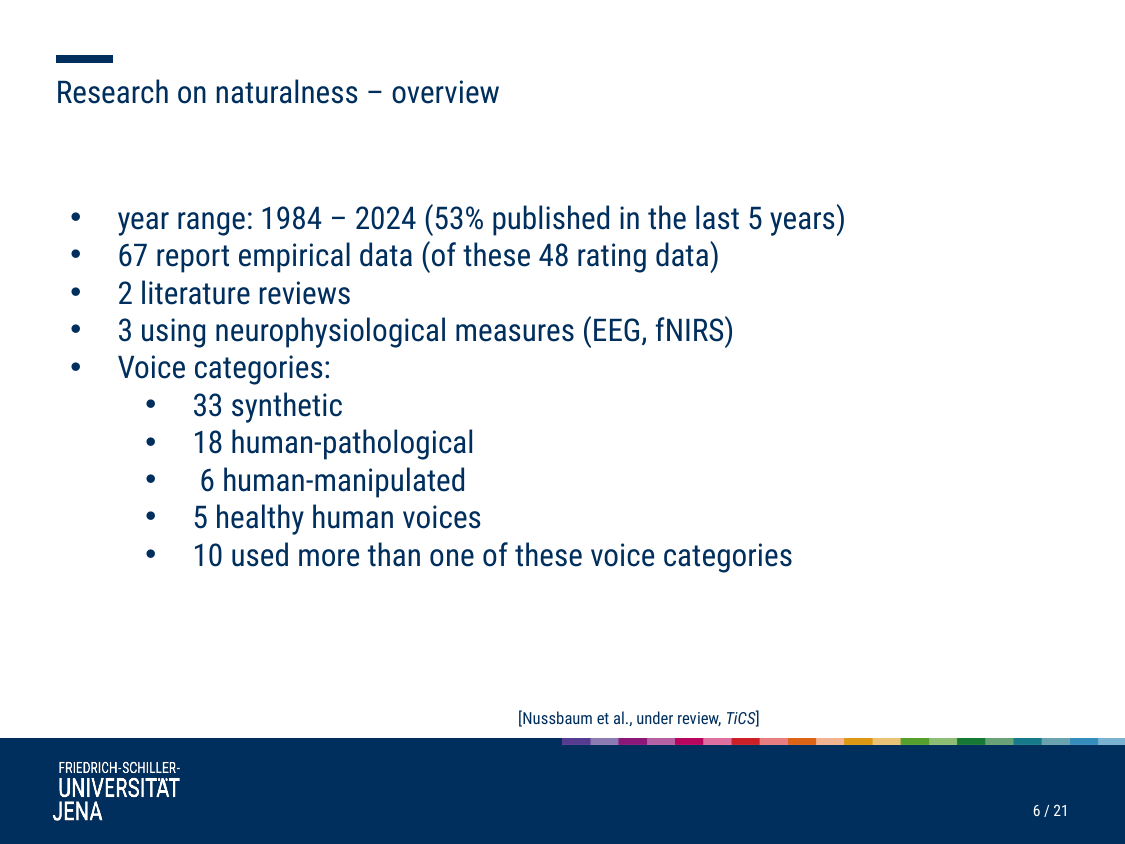

Research on naturalness – overview
year range: 1984 – 2024 (53% published in the last 5 years)
67 report empirical data (of these 48 rating data)
2 literature reviews
3 using neurophysiological measures (EEG, fNIRS)
Voice categories:
33 synthetic
18 human-pathological
 6 human-manipulated
5 healthy human voices
10 used more than one of these voice categories
[Nussbaum et al., under review, TiCS]